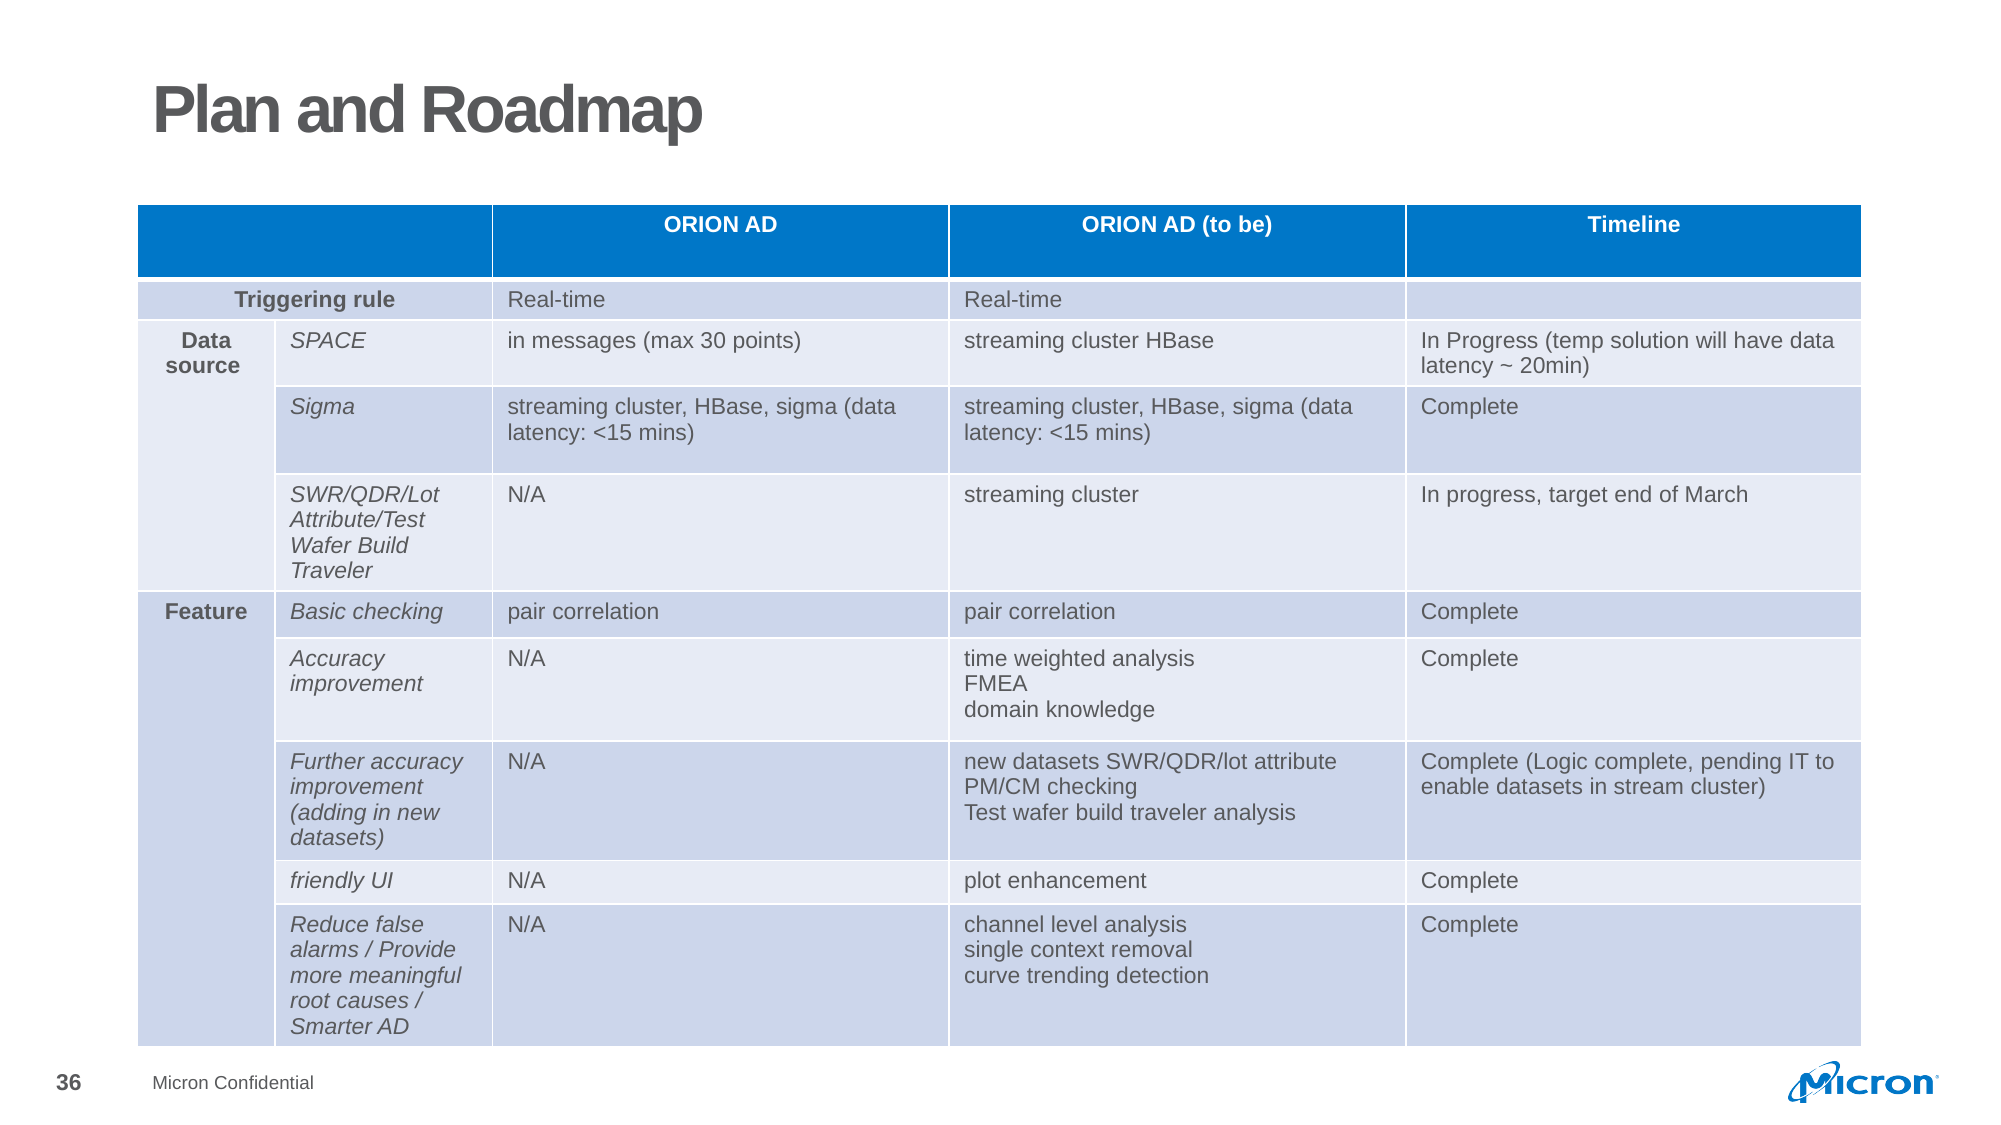

# Plan and Roadmap

|  |  | ORION AD | ORION AD (to be) | Timeline |
| --- | --- | --- | --- | --- |
| Triggering rule |  | Real-time | Real-time |  |
| Data source | SPACE | in messages (max 30 points) | streaming cluster HBase | In Progress (temp solution will have data latency ~ 20min) |
|  | Sigma | streaming cluster, HBase, sigma (data latency: <15 mins) | streaming cluster, HBase, sigma (data latency: <15 mins) | Complete |
|  | SWR/QDR/Lot Attribute/Test Wafer Build Traveler | N/A | streaming cluster | In progress, target end of March |
| Feature | Basic checking | pair correlation | pair correlation | Complete |
|  | Accuracy improvement | N/A | time weighted analysis FMEA domain knowledge | Complete |
|  | Further accuracy improvement (adding in new datasets) | N/A | new datasets SWR/QDR/lot attribute PM/CM checking Test wafer build traveler analysis | Complete (Logic complete, pending IT to enable datasets in stream cluster) |
|  | friendly UI | N/A | plot enhancement | Complete |
|  | Reduce false alarms / Provide more meaningful root causes / Smarter AD | N/A | channel level analysis single context removal curve trending detection | Complete |

Micron Confidential
36